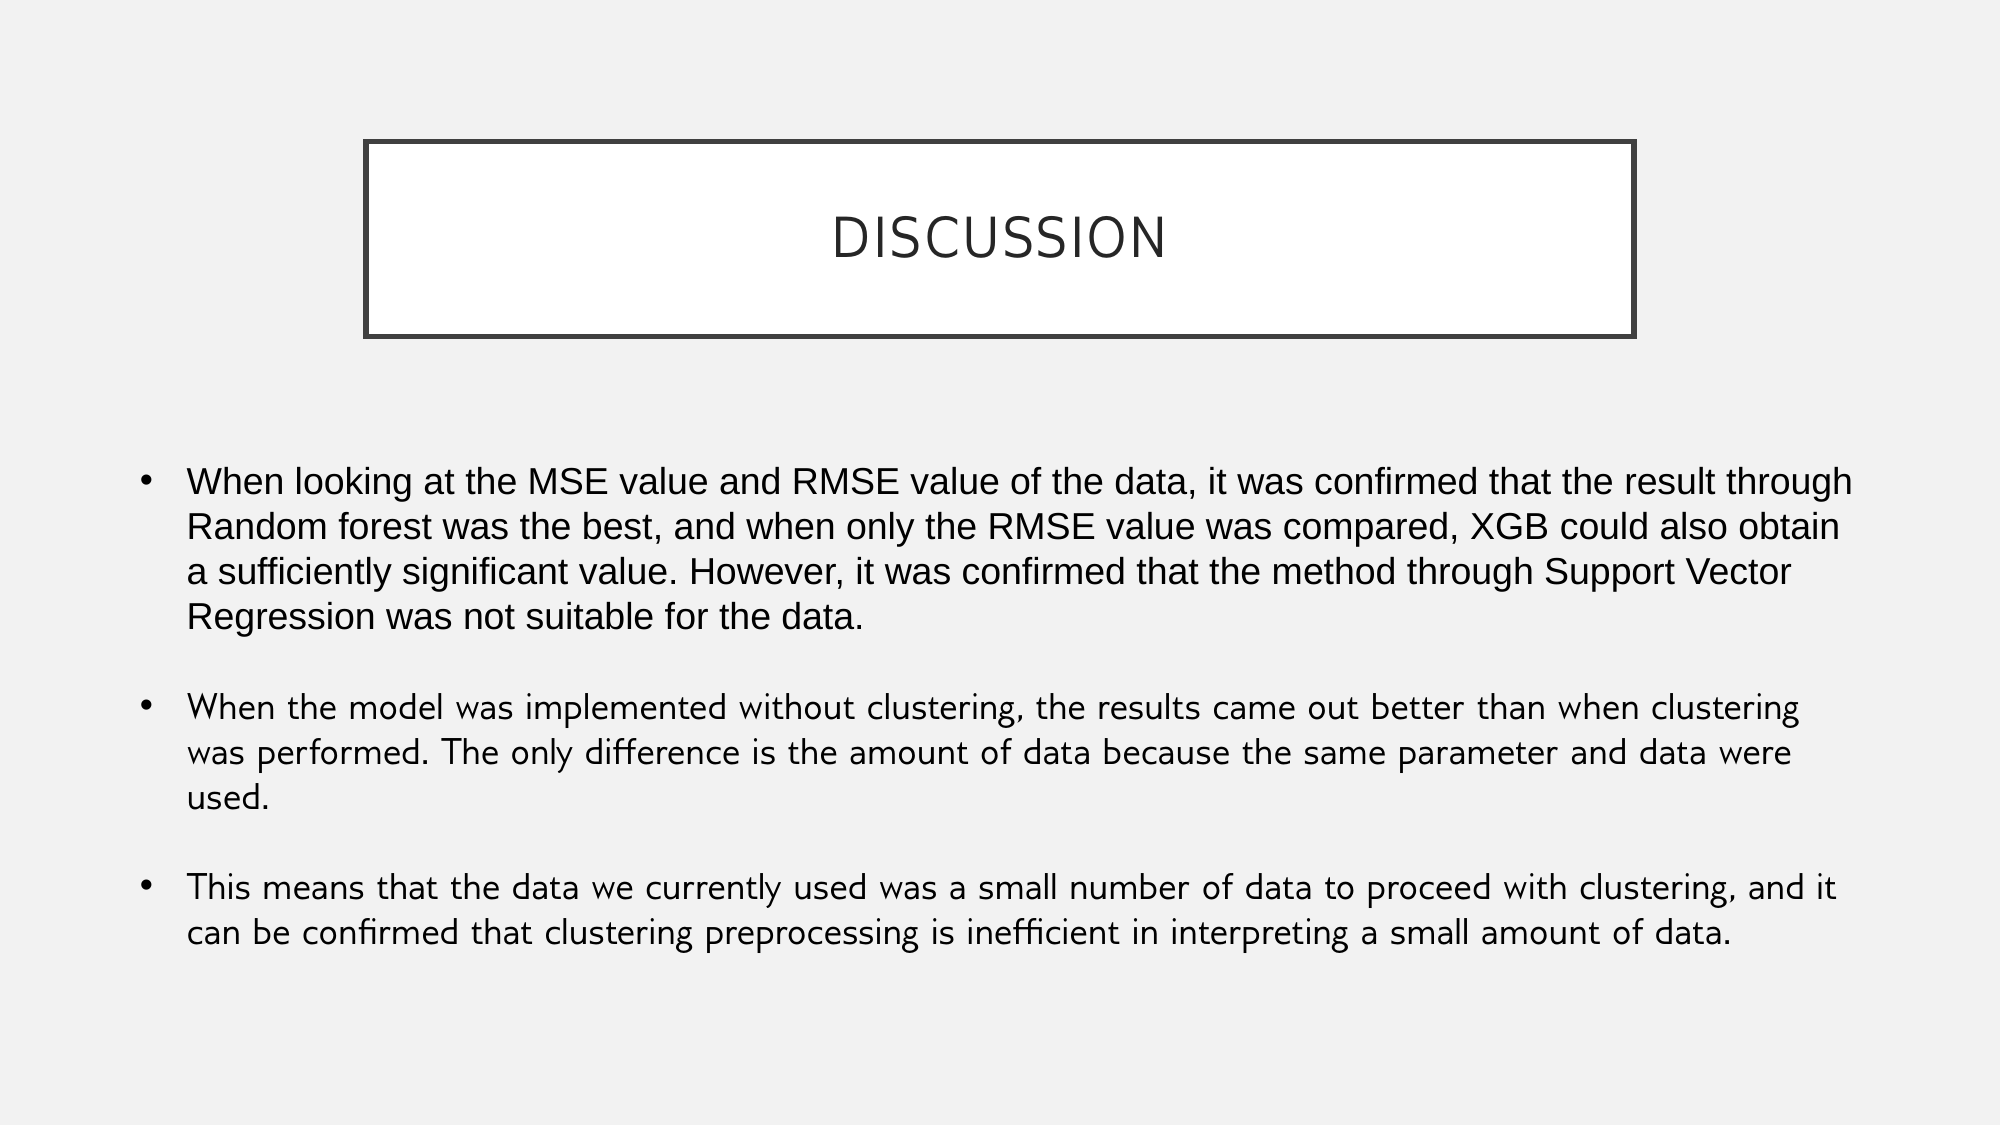

# Discussion
When looking at the MSE value and RMSE value of the data, it was confirmed that the result through Random forest was the best, and when only the RMSE value was compared, XGB could also obtain a sufficiently significant value. However, it was confirmed that the method through Support Vector Regression was not suitable for the data.

When the model was implemented without clustering, the results came out better than when clustering was performed. The only difference is the amount of data because the same parameter and data were used.

This means that the data we currently used was a small number of data to proceed with clustering, and it can be confirmed that clustering preprocessing is inefficient in interpreting a small amount of data.